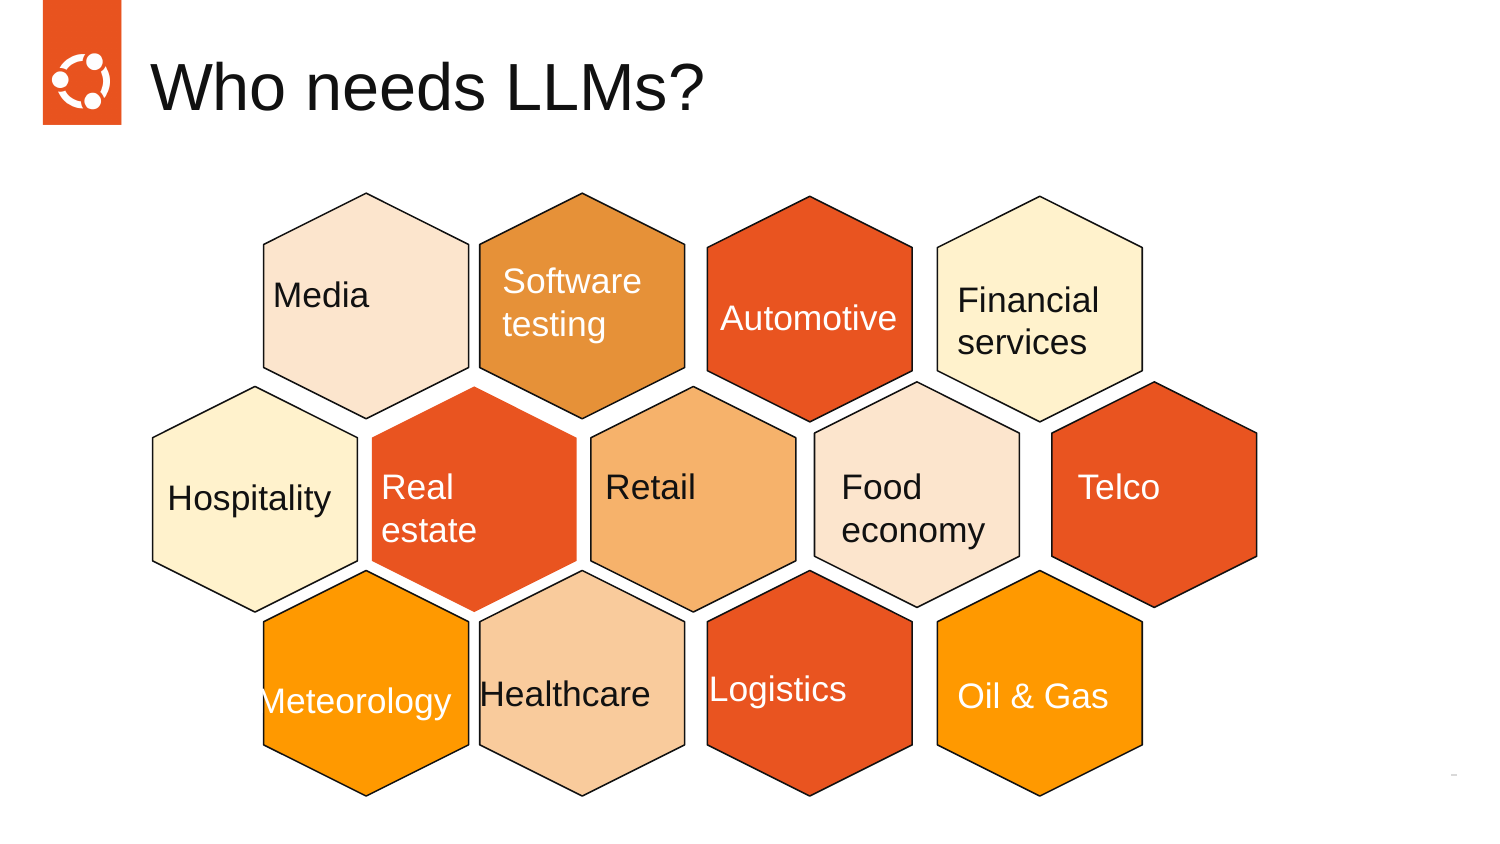

# Who needs LLMs?Software testing

Software testing
Media
Financial services
Automotive

Retail
Food economy
Real estate
Telco
Hospitality

Logistics
Healthcare
Oil & Gas
Meteorology